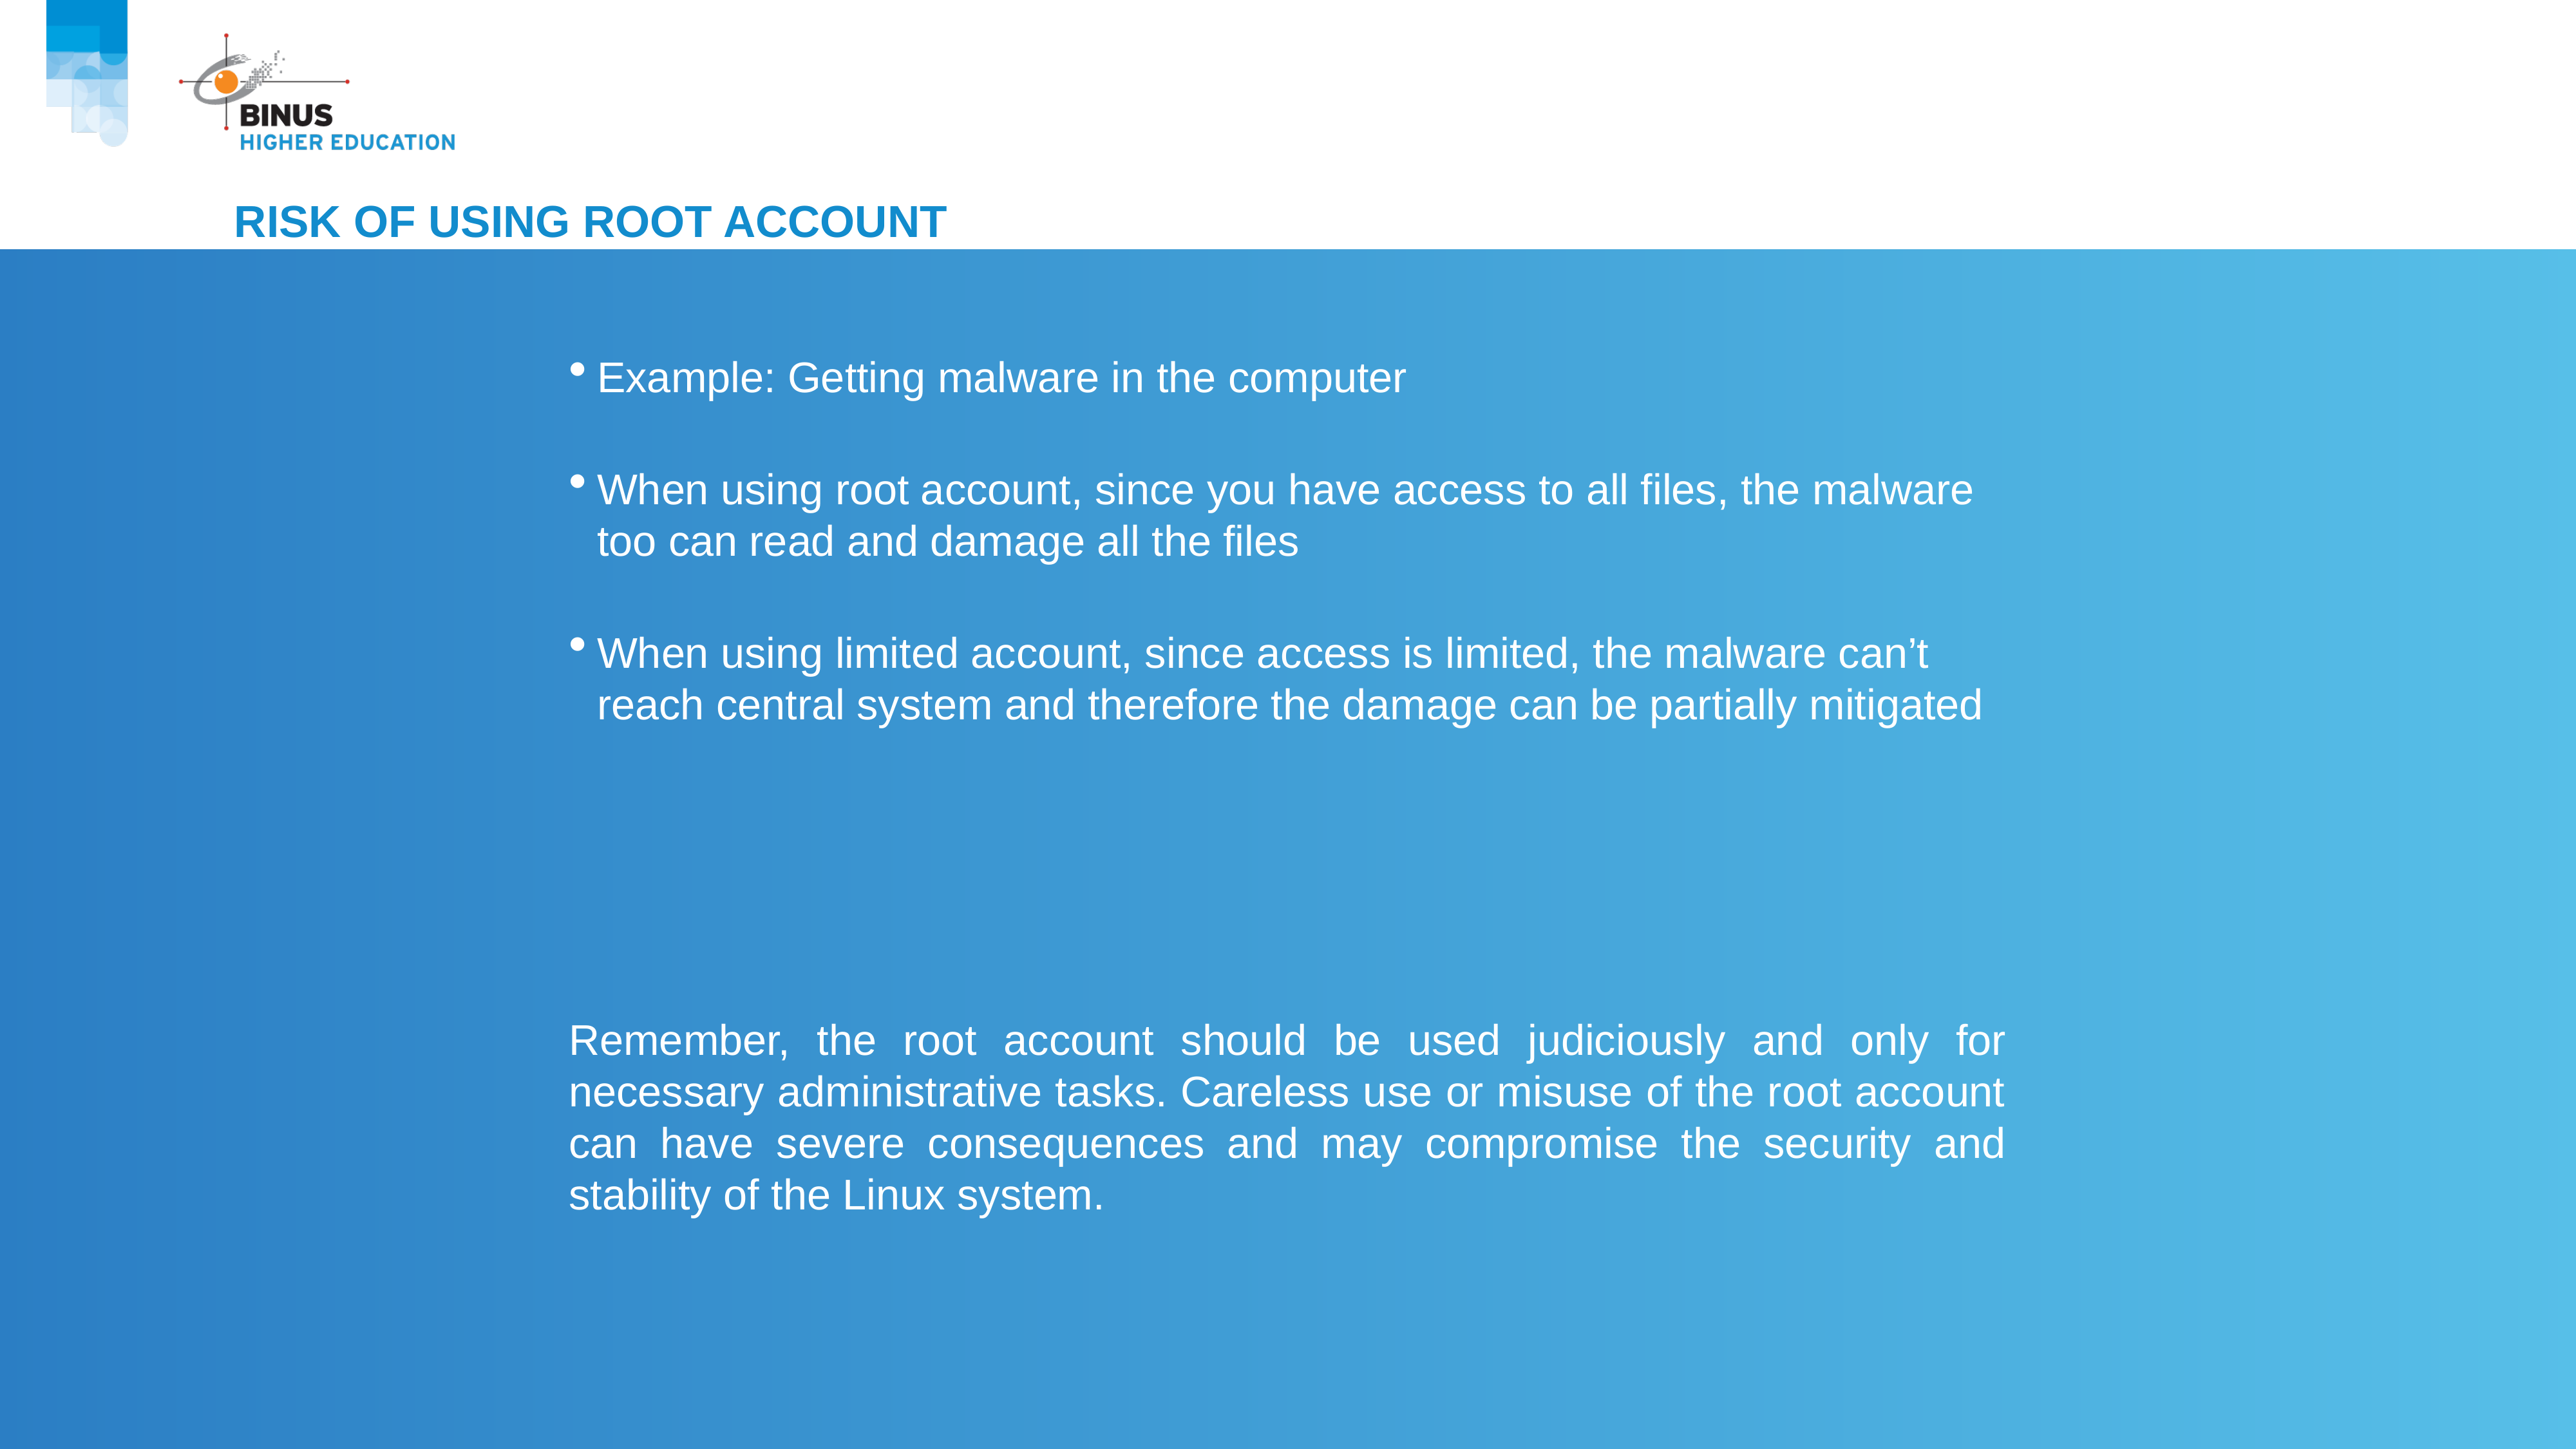

# Risk of Using Root Account

Example: Getting malware in the computer
When using root account, since you have access to all files, the malware too can read and damage all the files
When using limited account, since access is limited, the malware can’t reach central system and therefore the damage can be partially mitigated

Remember, the root account should be used judiciously and only for necessary administrative tasks. Careless use or misuse of the root account can have severe consequences and may compromise the security and stability of the Linux system.